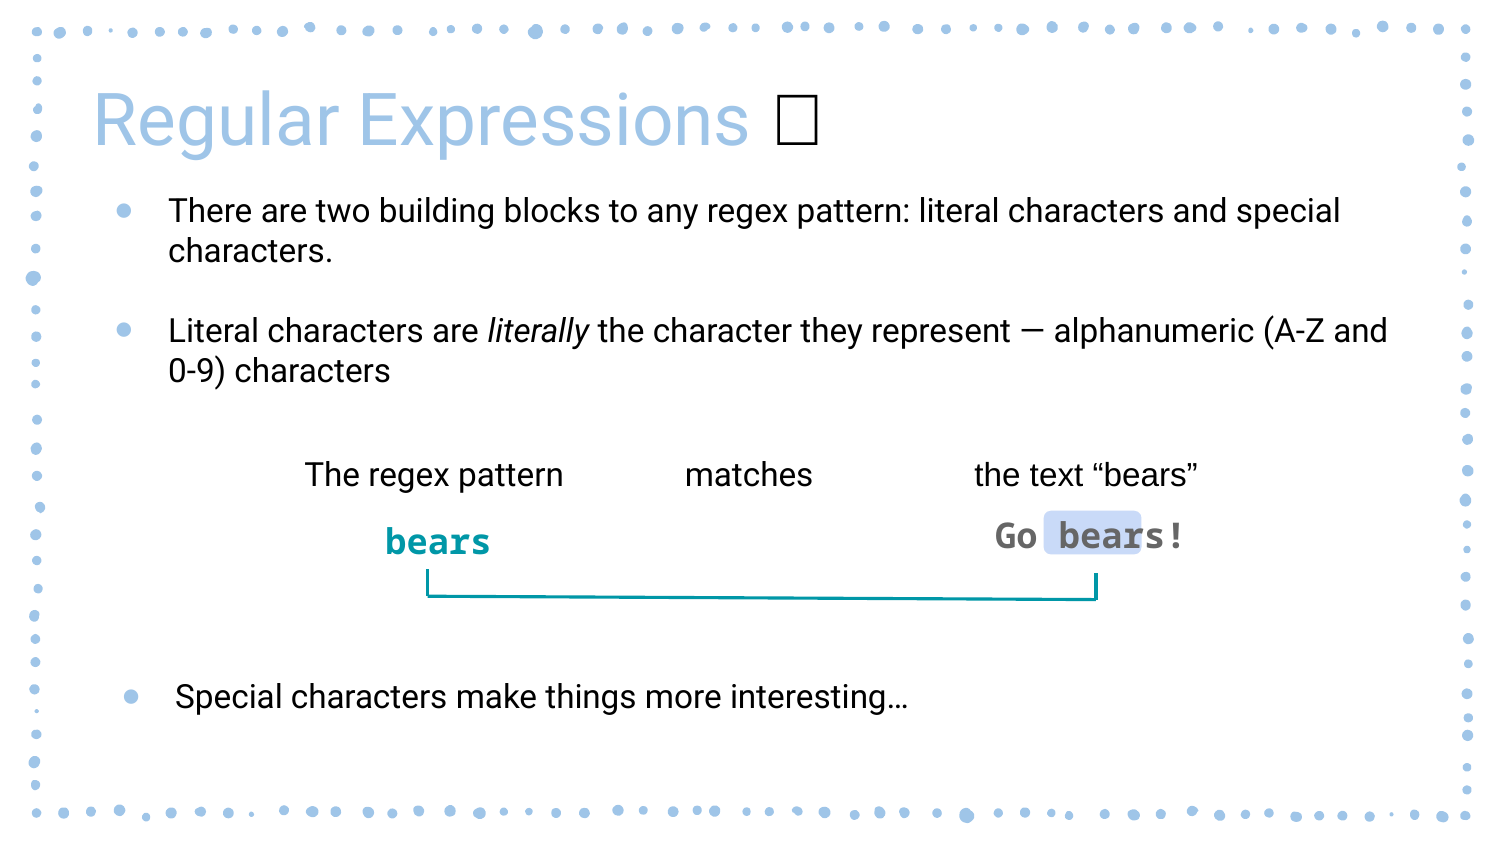

Regular Expressions 🧵

There are two building blocks to any regex pattern: literal characters and special characters.

Literal characters are literally the character they represent — alphanumeric (A-Z and 0-9) characters
The regex pattern
matches
the text “bears”
Go bears!
bears

Special characters make things more interesting…